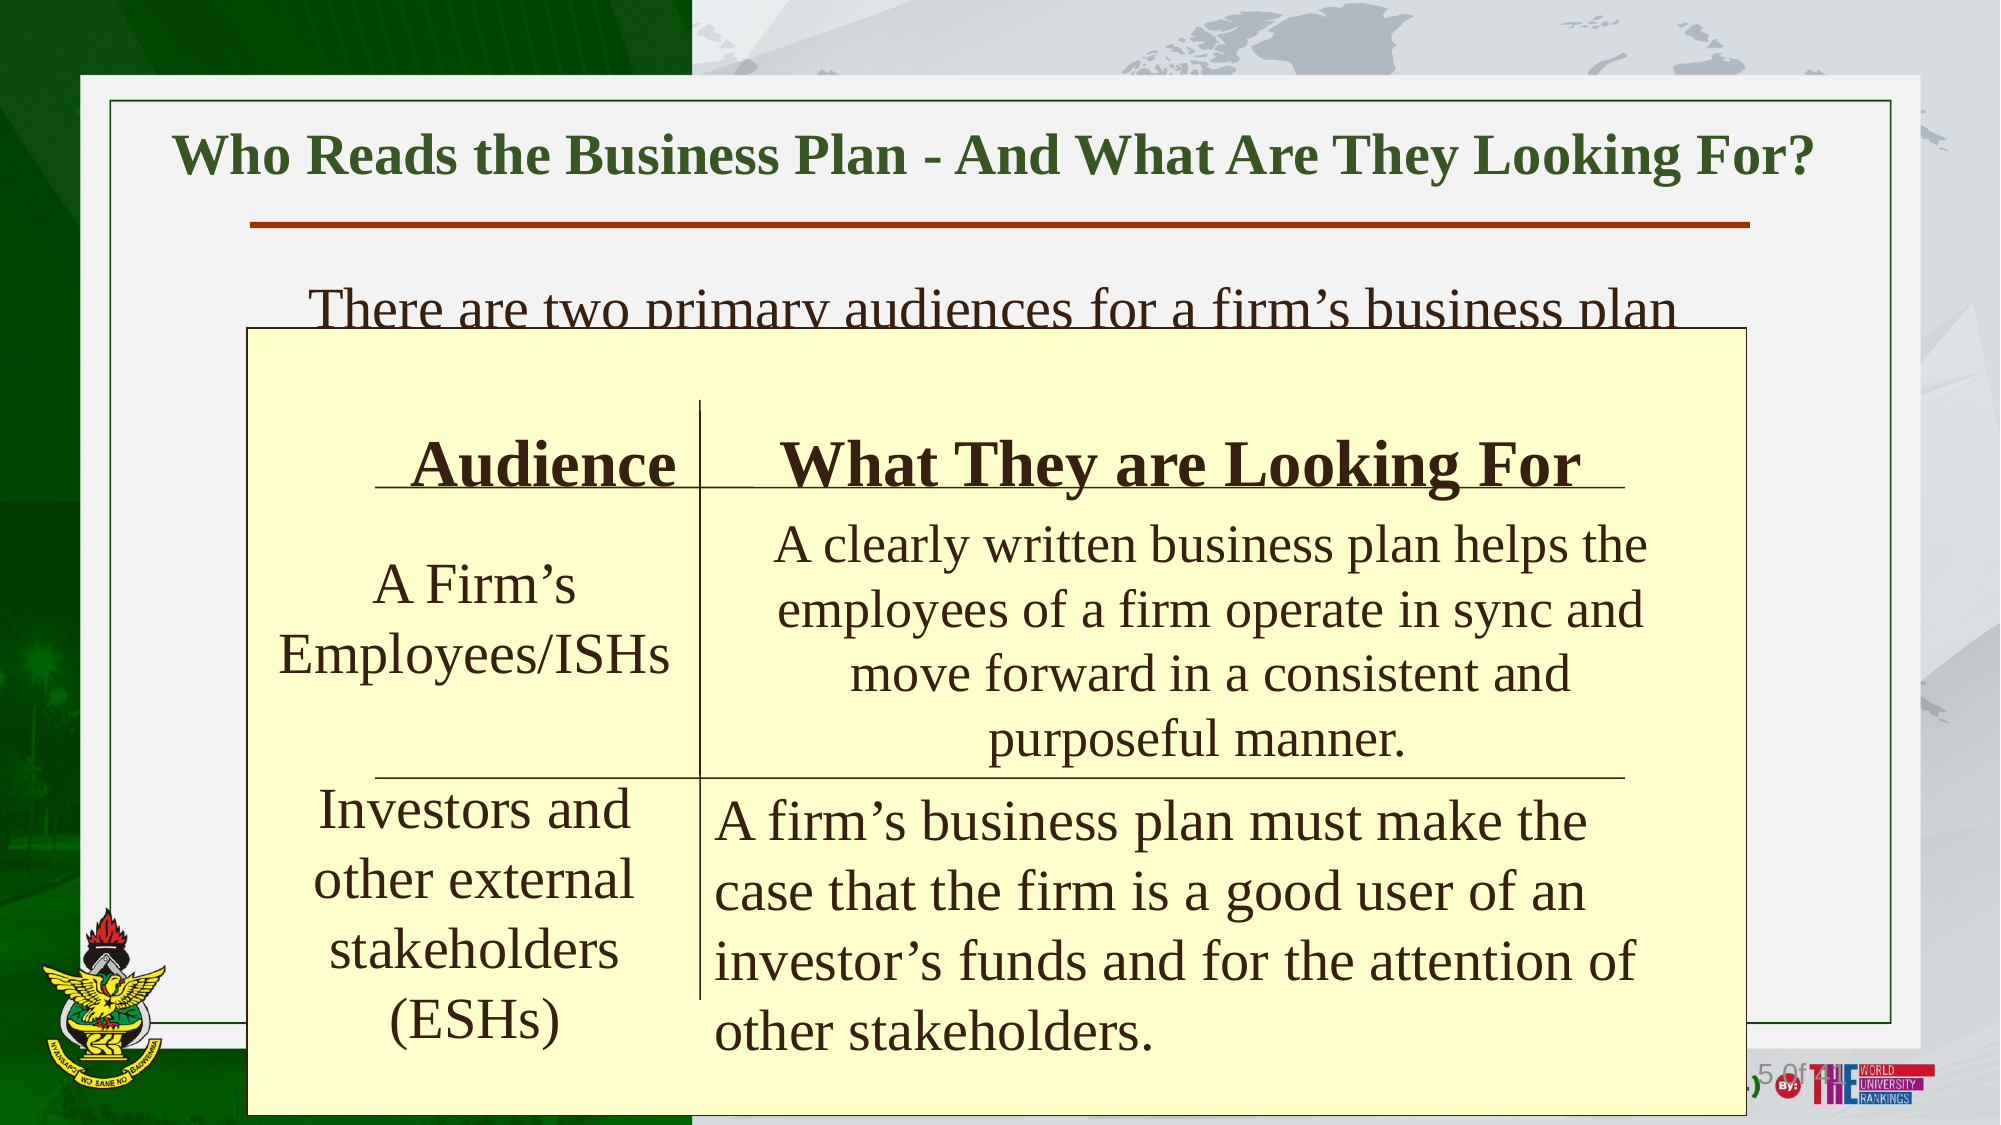

# Who Reads the Business Plan - And What Are They Looking For?

There are two primary audiences for a firm’s business plan

Audience
What They are Looking For

A clearly written business plan helps the employees of a firm operate in sync and move forward in a consistent and purposeful manner.
A Firm’s Employees/ISHs
Investors and other external stakeholders (ESHs)
A firm’s business plan must make the case that the firm is a good user of an investor’s funds and for the attention of other stakeholders.

5 0f 41